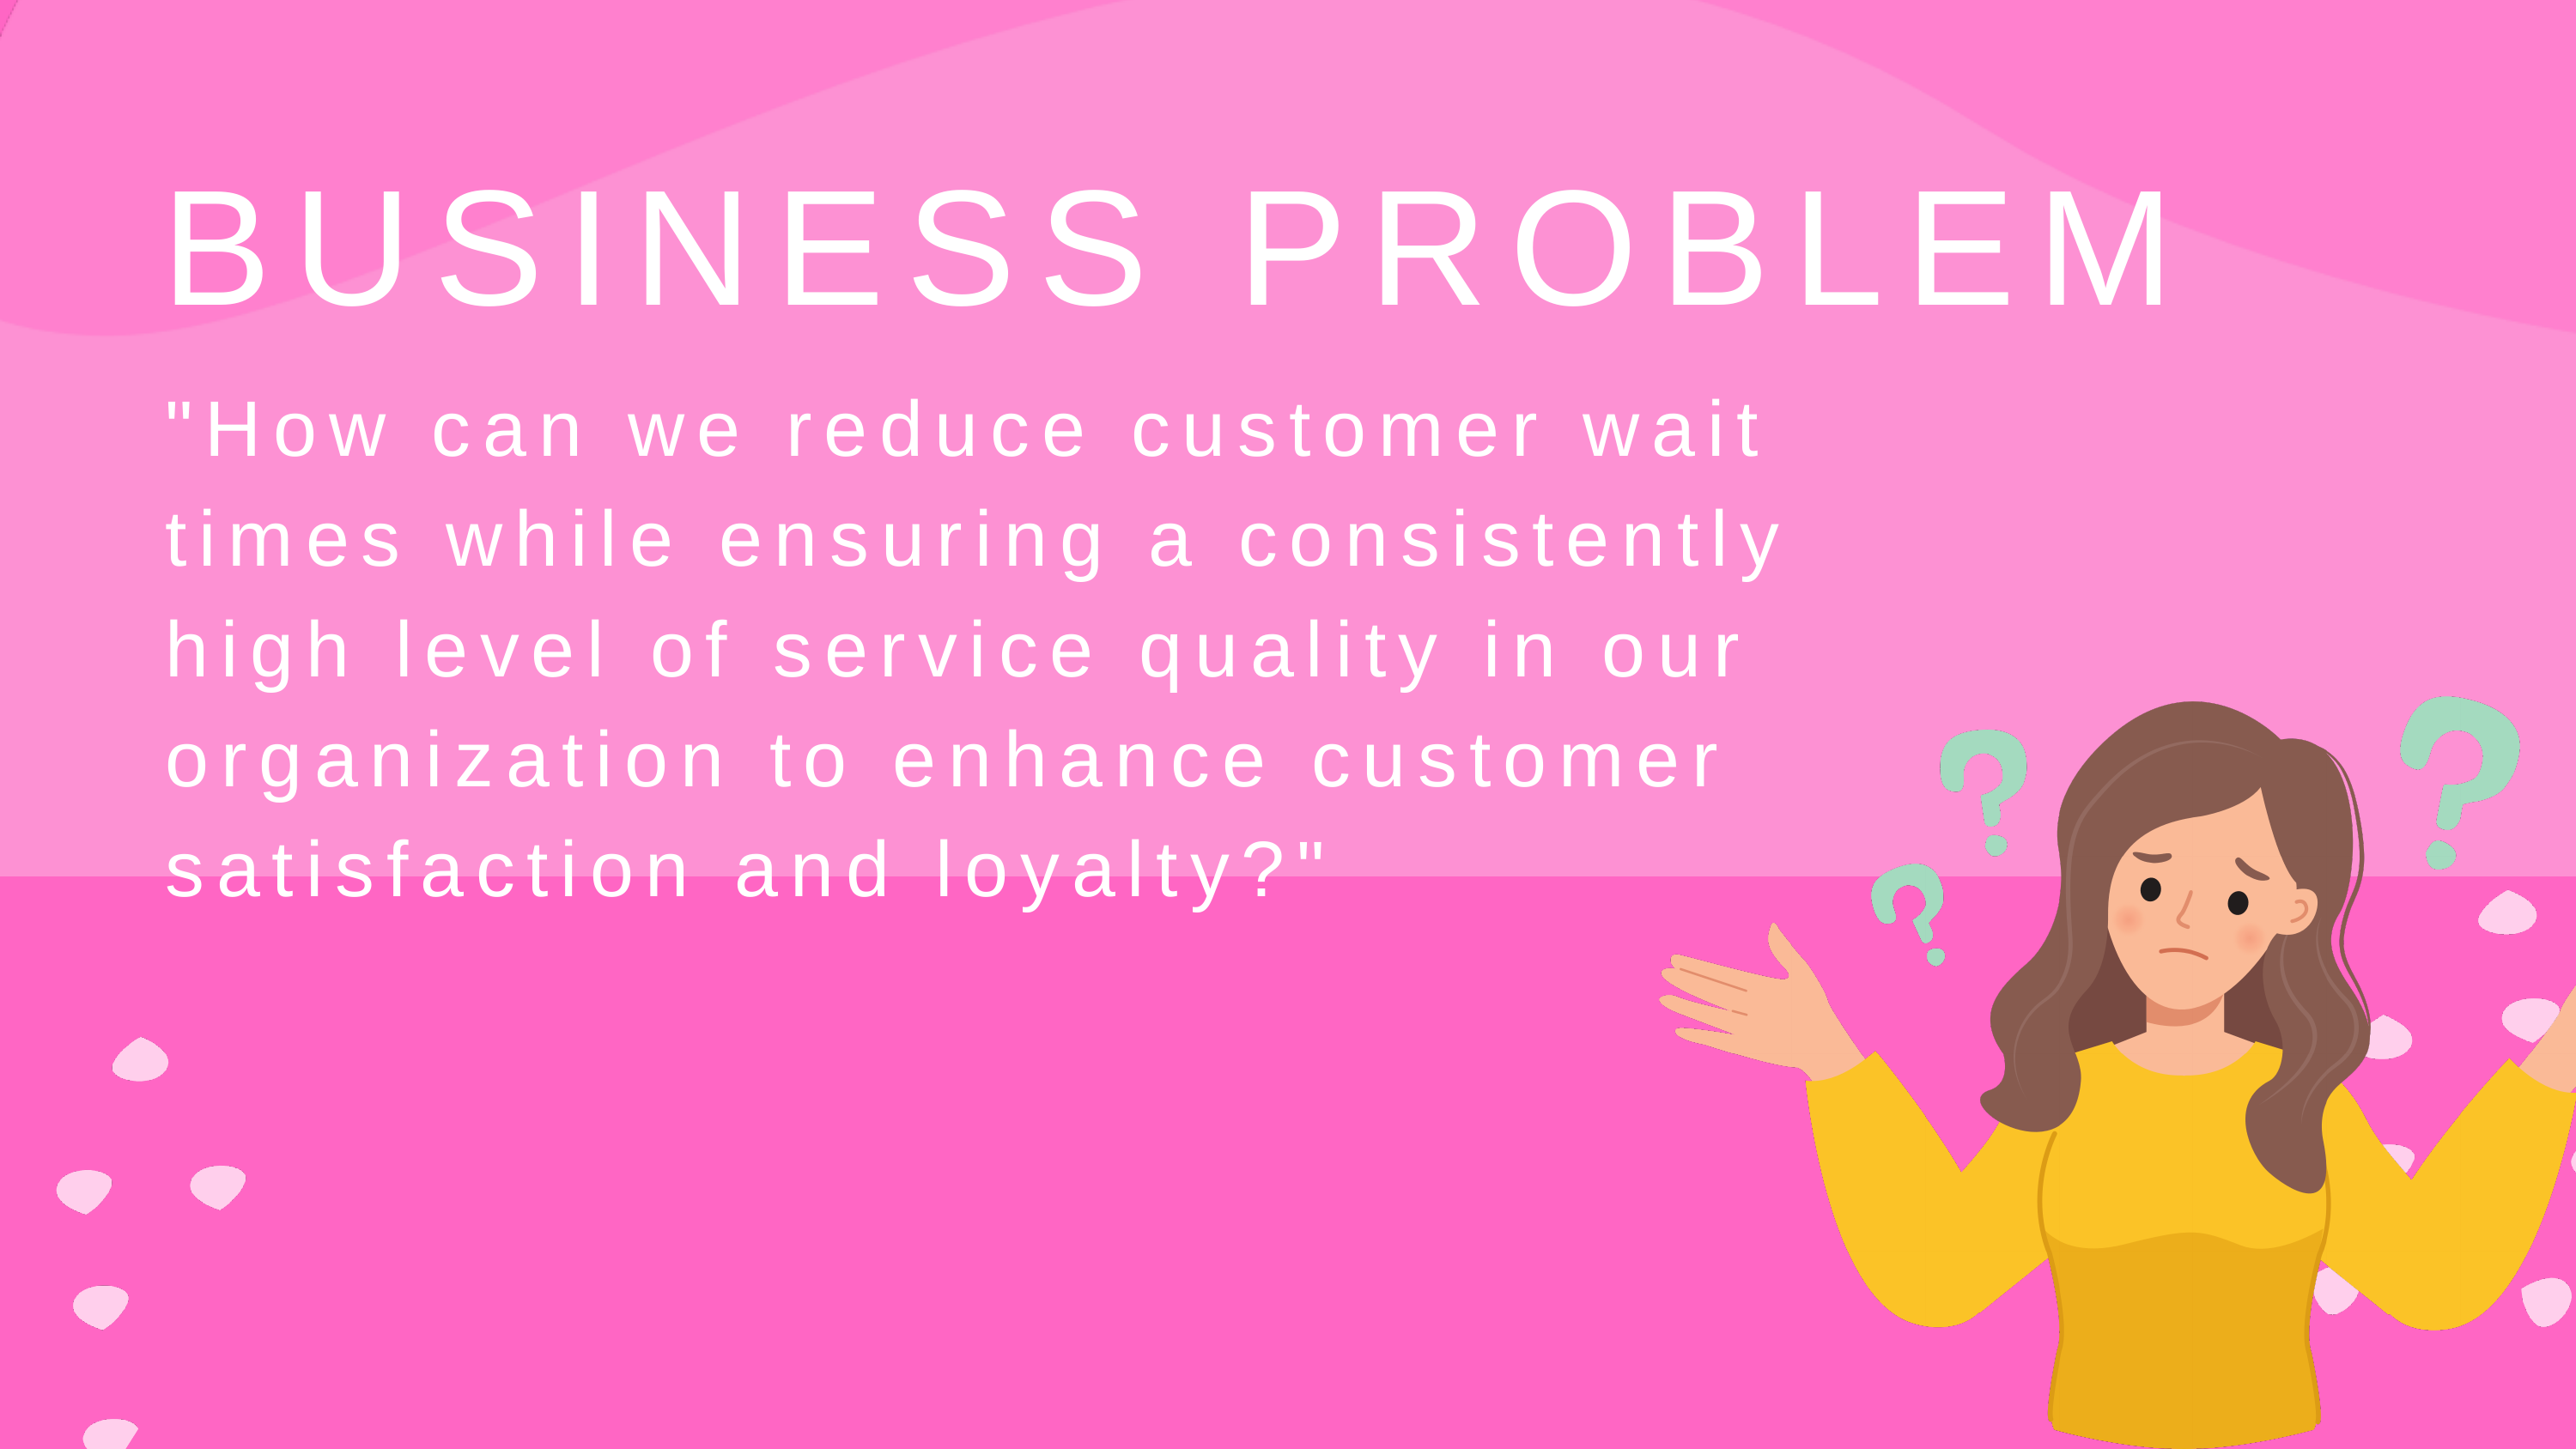

BUSINESS PROBLEM
"How can we reduce customer wait times while ensuring a consistently high level of service quality in our organization to enhance customer satisfaction and loyalty?"